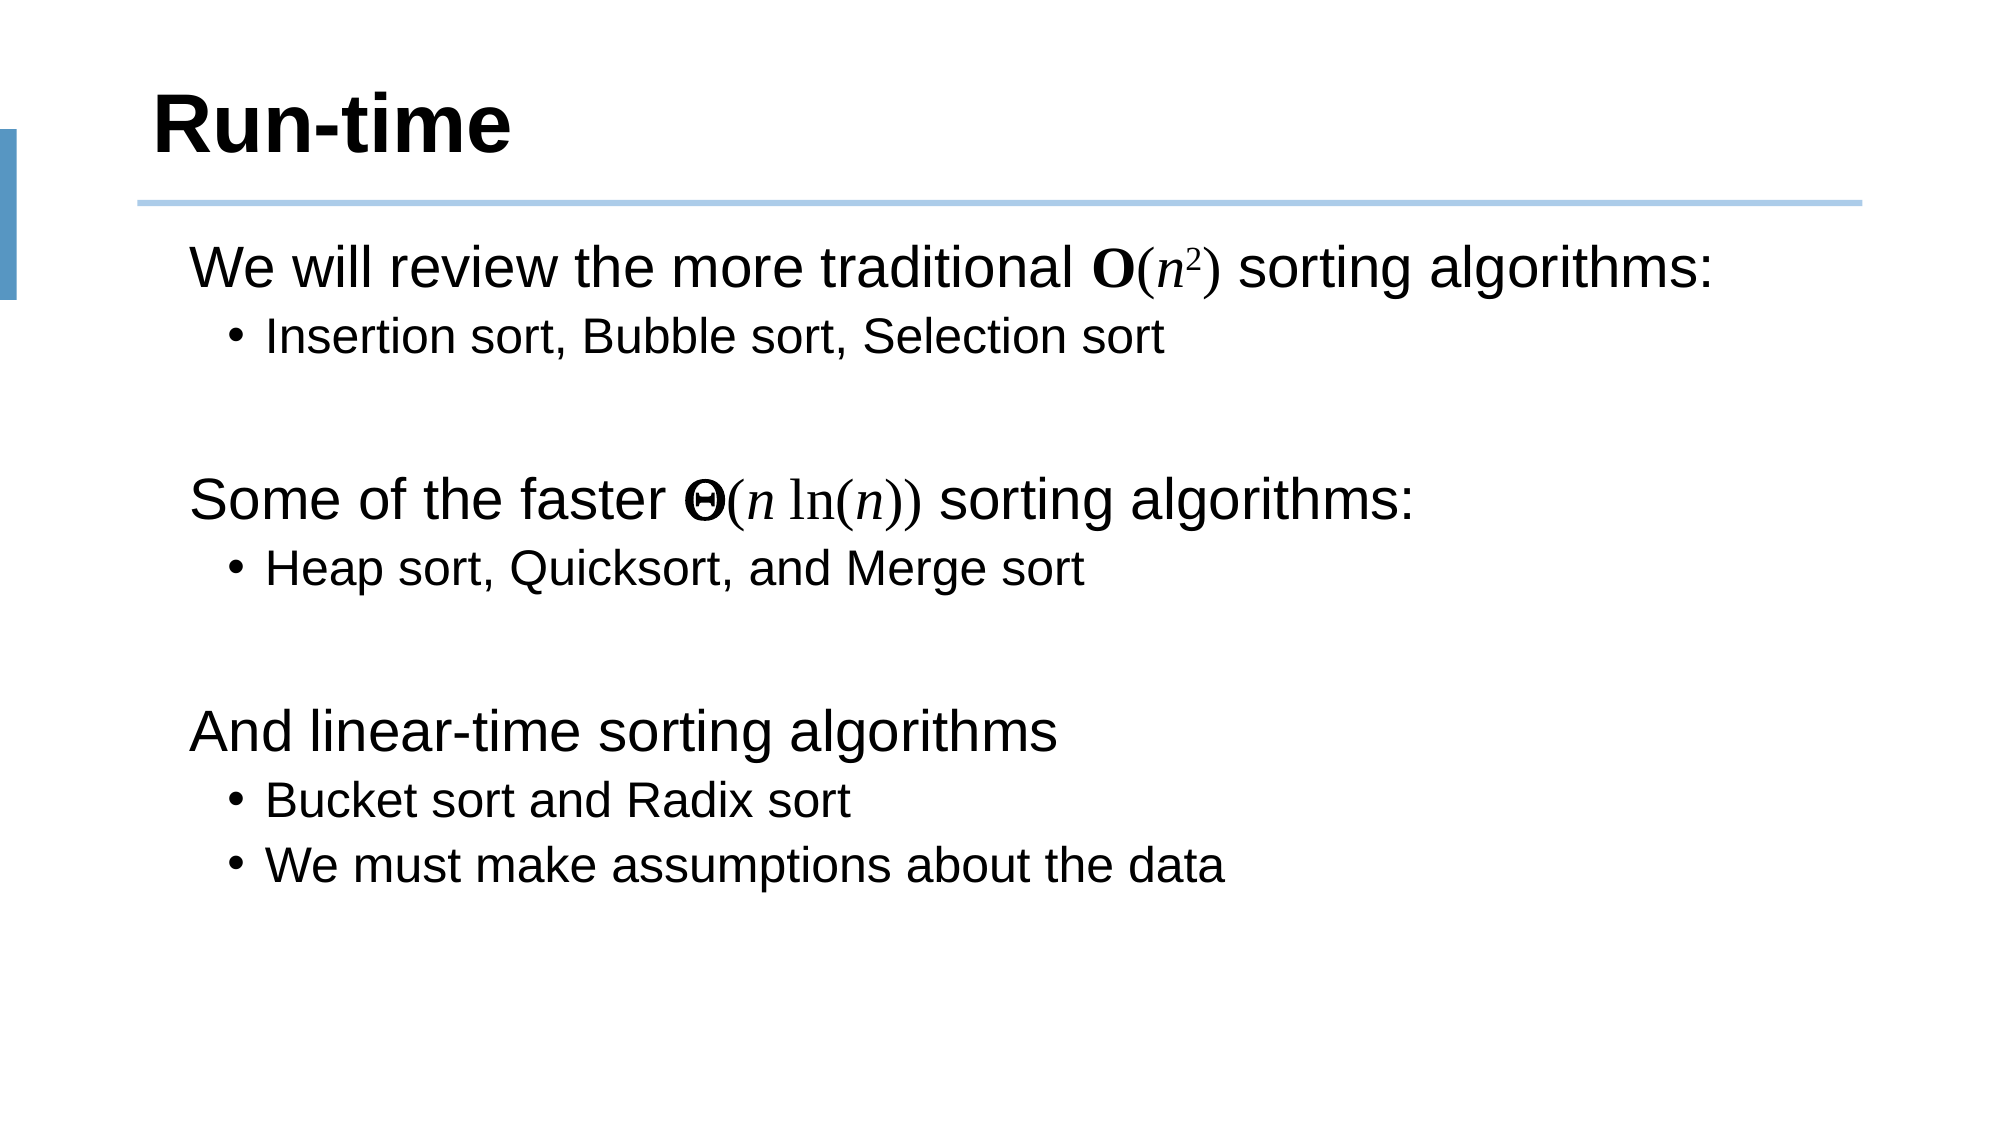

# Run-time
	We will review the more traditional O(n2) sorting algorithms:
Insertion sort, Bubble sort, Selection sort

	Some of the faster Θ(n ln(n)) sorting algorithms:
Heap sort, Quicksort, and Merge sort

	And linear-time sorting algorithms
Bucket sort and Radix sort
We must make assumptions about the data